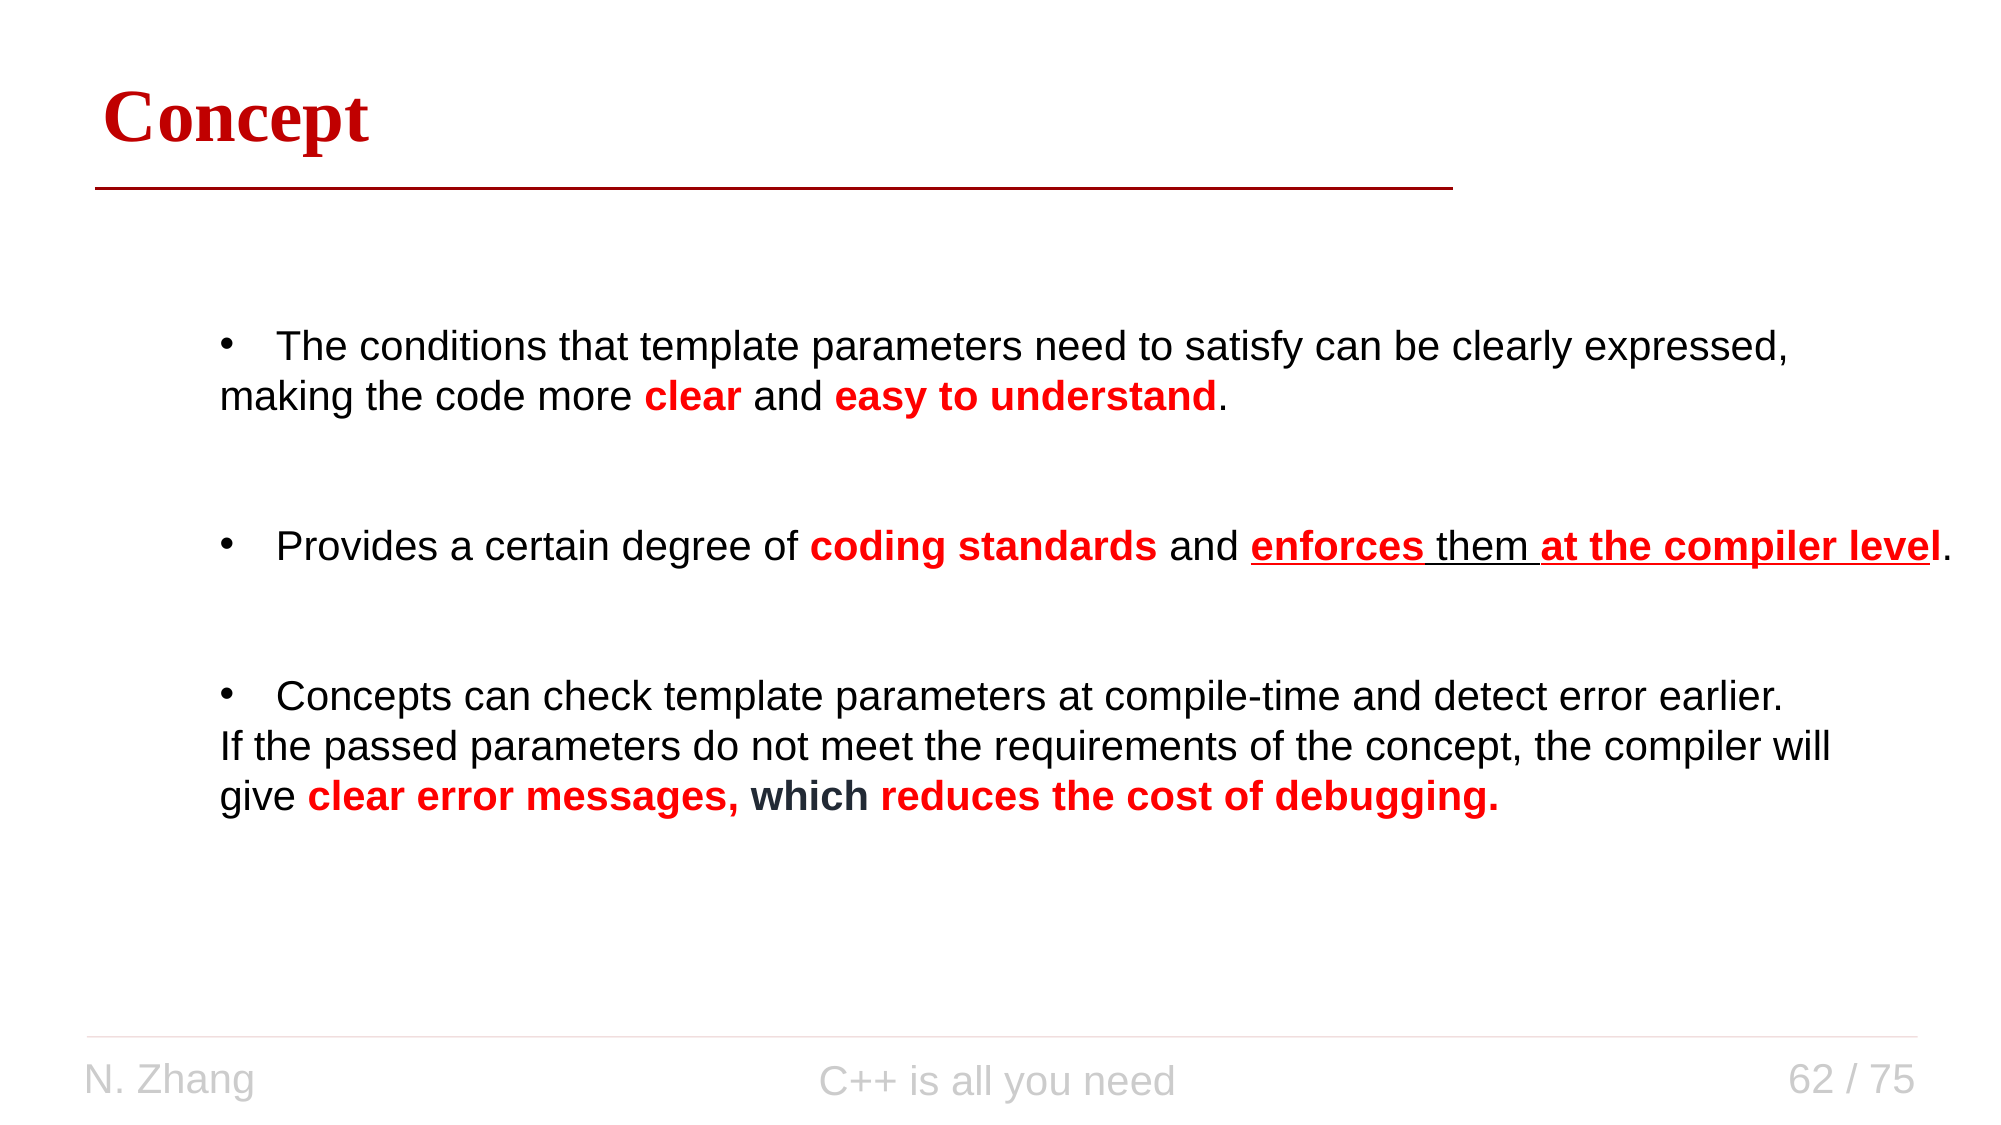

Concept
The conditions that template parameters need to satisfy can be clearly expressed,
making the code more clear and easy to understand.

Provides a certain degree of coding standards and enforces them at the compiler level.

Concepts can check template parameters at compile-time and detect error earlier.
If the passed parameters do not meet the requirements of the concept, the compiler will
give clear error messages, which reduces the cost of debugging.

N. Zhang
62 / 75
C++ is all you need